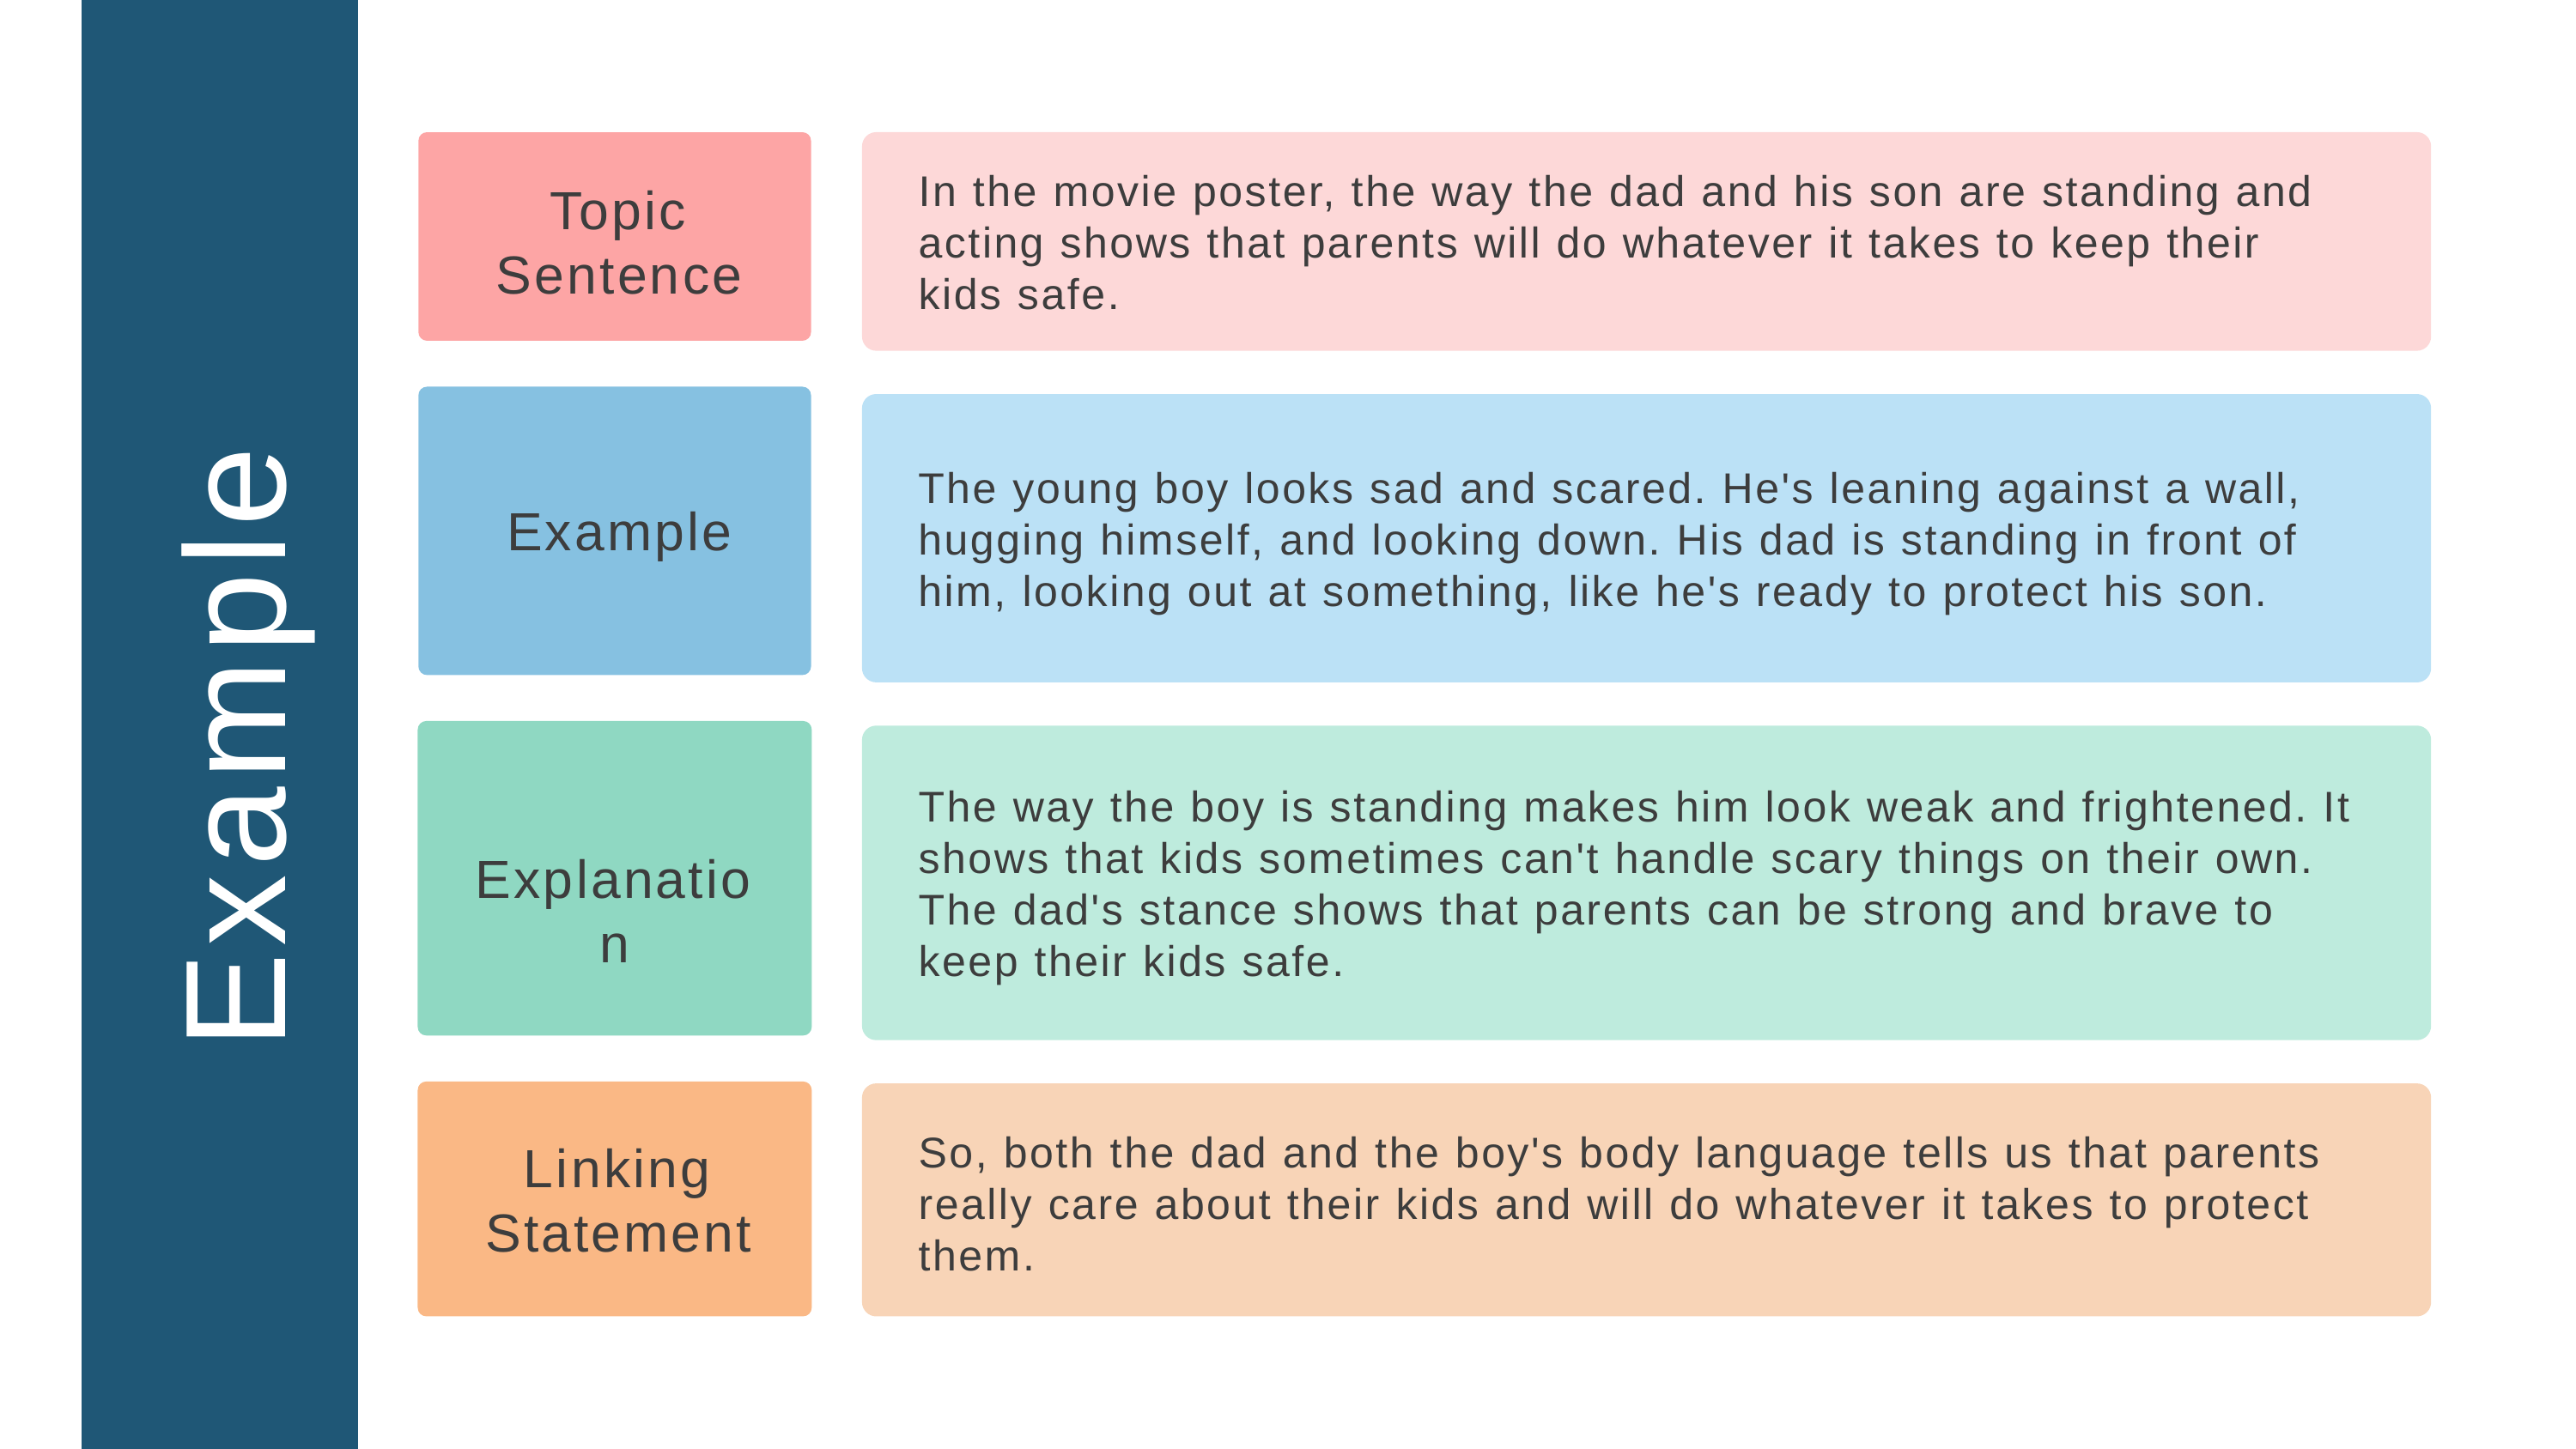

In the movie poster, the way the dad and his son are standing and acting shows that parents will do whatever it takes to keep their kids safe.
Topic Sentence

The young boy looks sad and scared. He's leaning against a wall, hugging himself, and looking down. His dad is standing in front of him, looking out at something, like he's ready to protect his son.
Example
Example

The way the boy is standing makes him look weak and frightened. It shows that kids sometimes can't handle scary things on their own. The dad's stance shows that parents can be strong and brave to keep their kids safe.
Explanation

So, both the dad and the boy's body language tells us that parents really care about their kids and will do whatever it takes to protect them.
Linking Statement